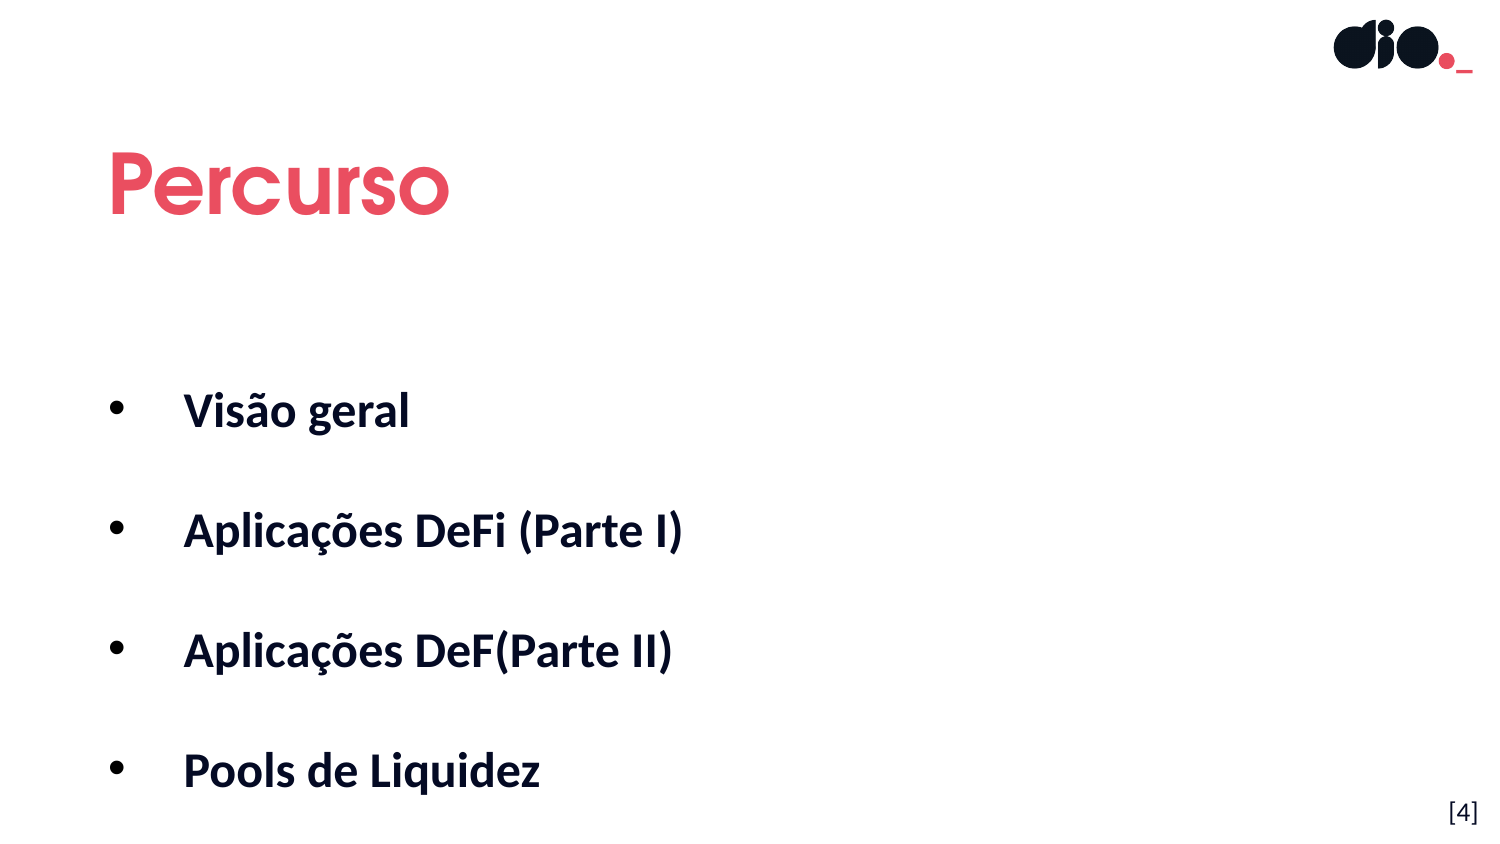

Percurso
Visão geral
Aplicações DeFi (Parte I)
Aplicações DeF(Parte II)
Pools de Liquidez
[4]